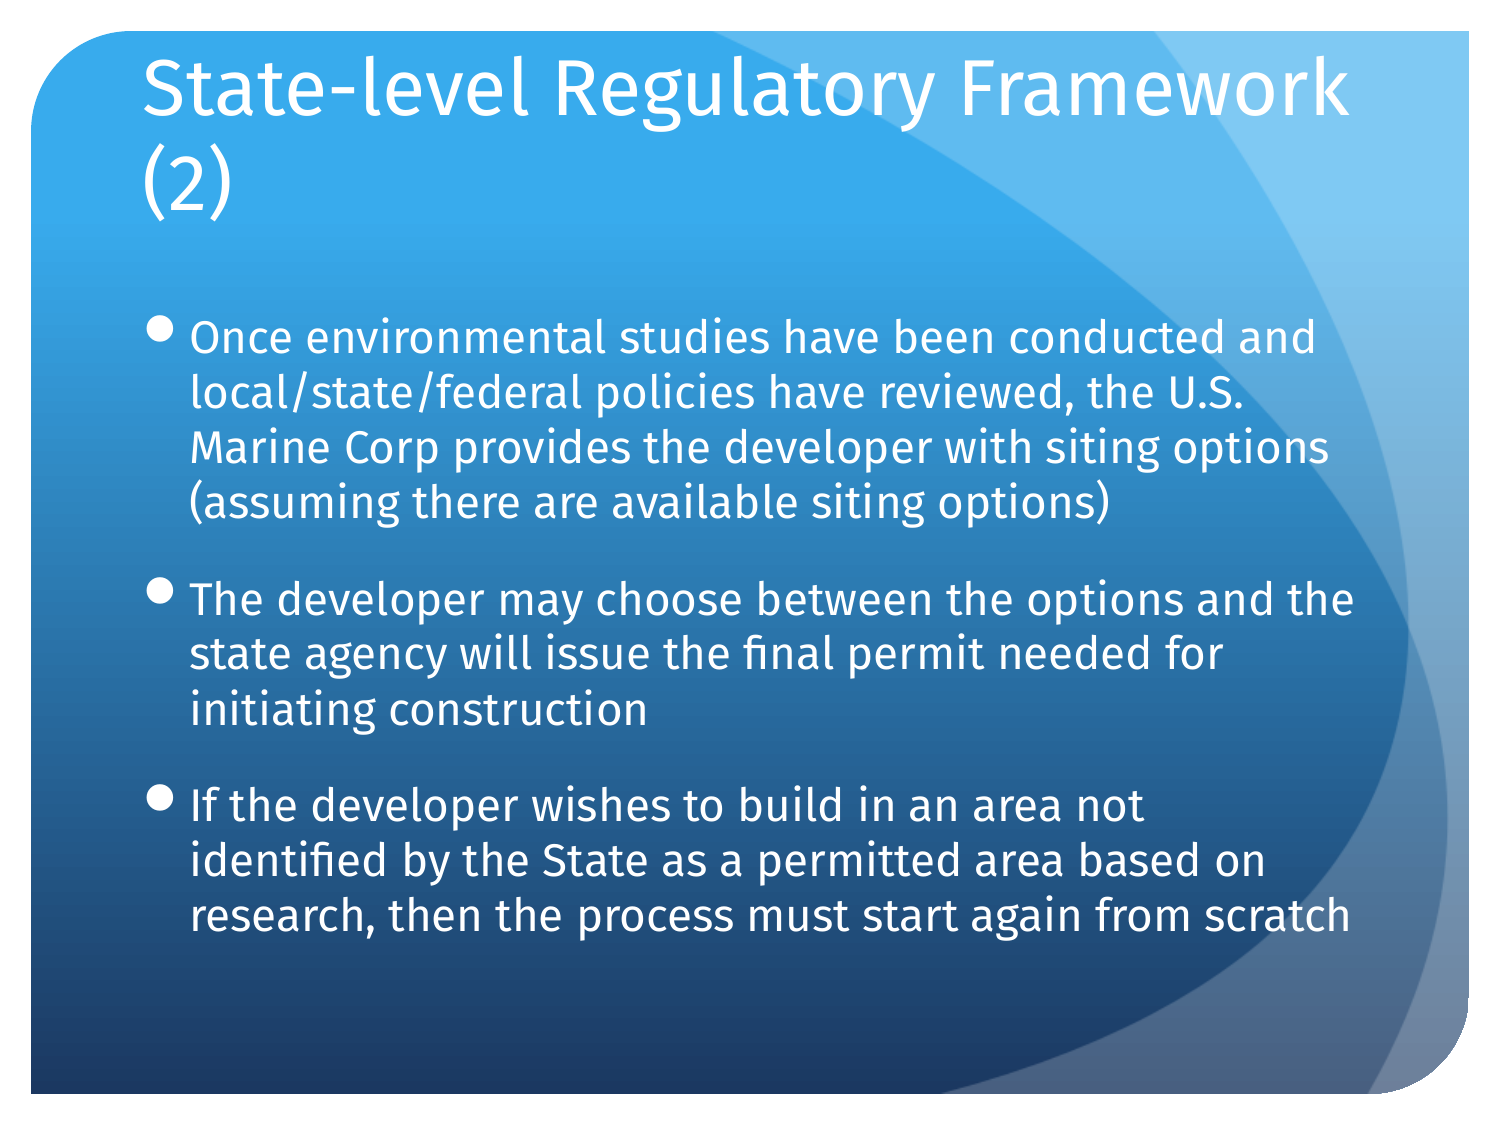

# State-level Regulatory Framework (2)
Once environmental studies have been conducted and local/state/federal policies have reviewed, the U.S. Marine Corp provides the developer with siting options (assuming there are available siting options)
The developer may choose between the options and the state agency will issue the final permit needed for initiating construction
If the developer wishes to build in an area not identified by the State as a permitted area based on research, then the process must start again from scratch